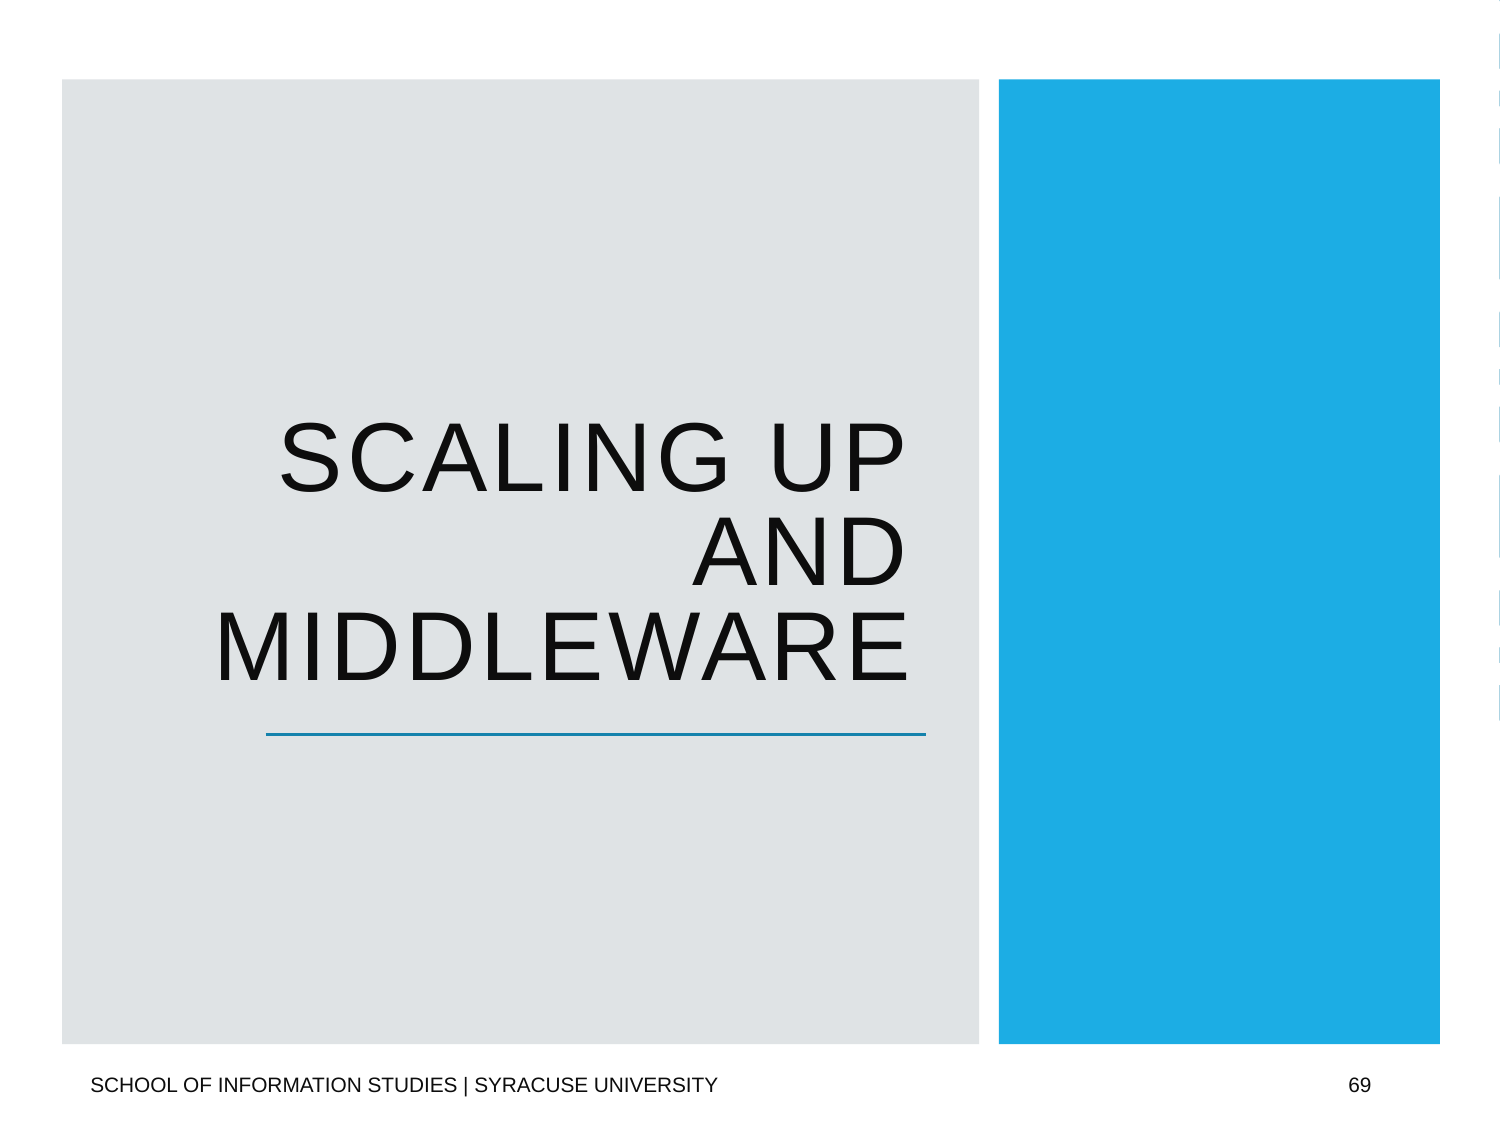

# Scaling Up and Middleware
School of Information Studies | Syracuse University
69